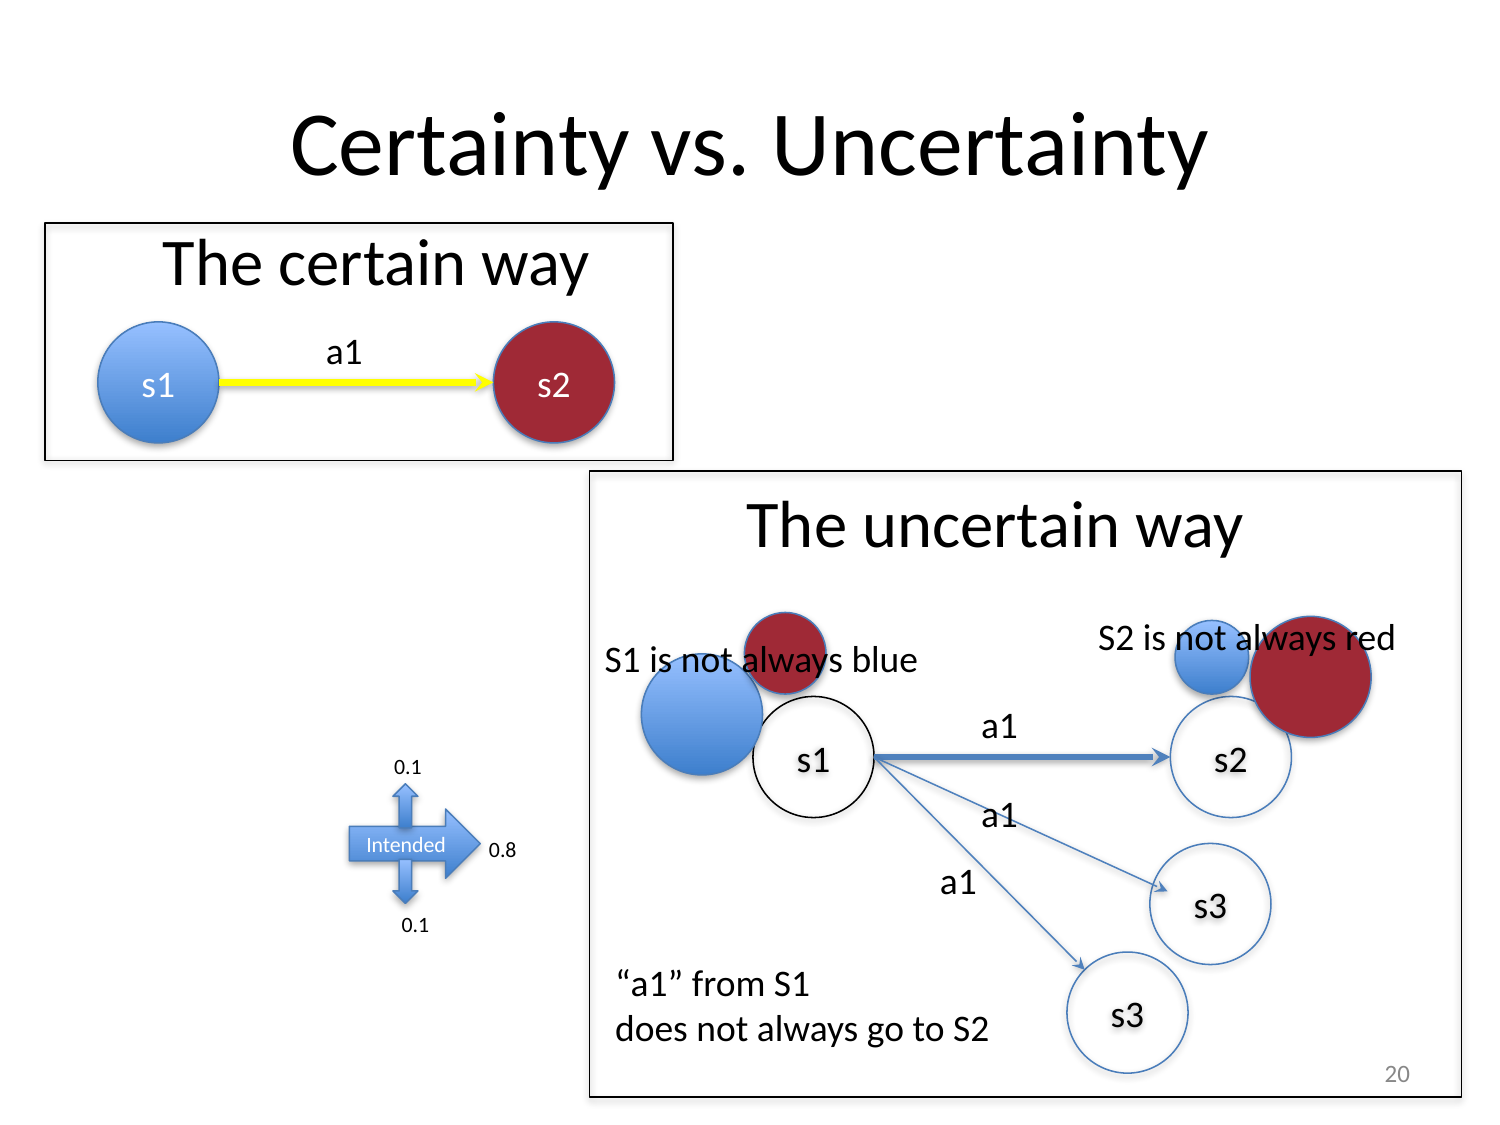

# Certainty vs. Uncertainty
The certain way

a1
s1
s2

The uncertain way
S2 is not always red

S1 is not always blue

a1
s1
s2
a1
s3
a1
s3
0.1

Intended
0.8

0.1
“a1” from S1
does not always go to S2
20